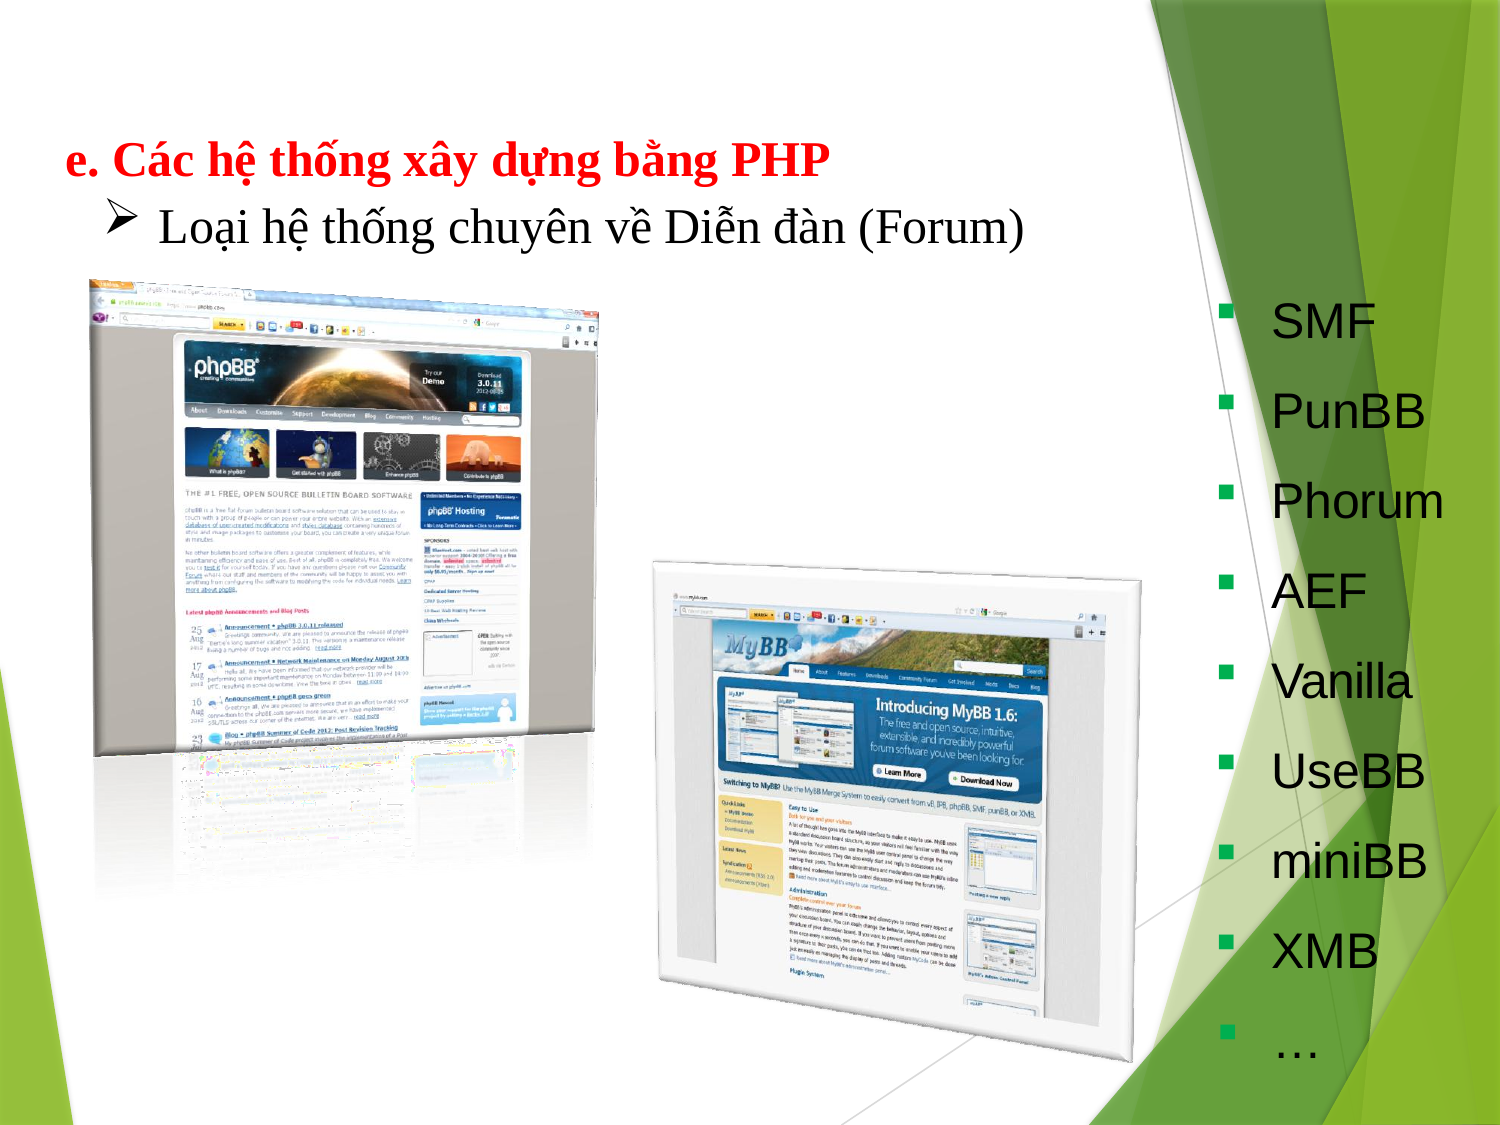

e. Các hệ thống xây dựng bằng PHP
Loại hệ thống chuyên về Diễn đàn (Forum)
SMF
PunBB
Phorum
AEF
Vanilla
UseBB
miniBB
XMB
…